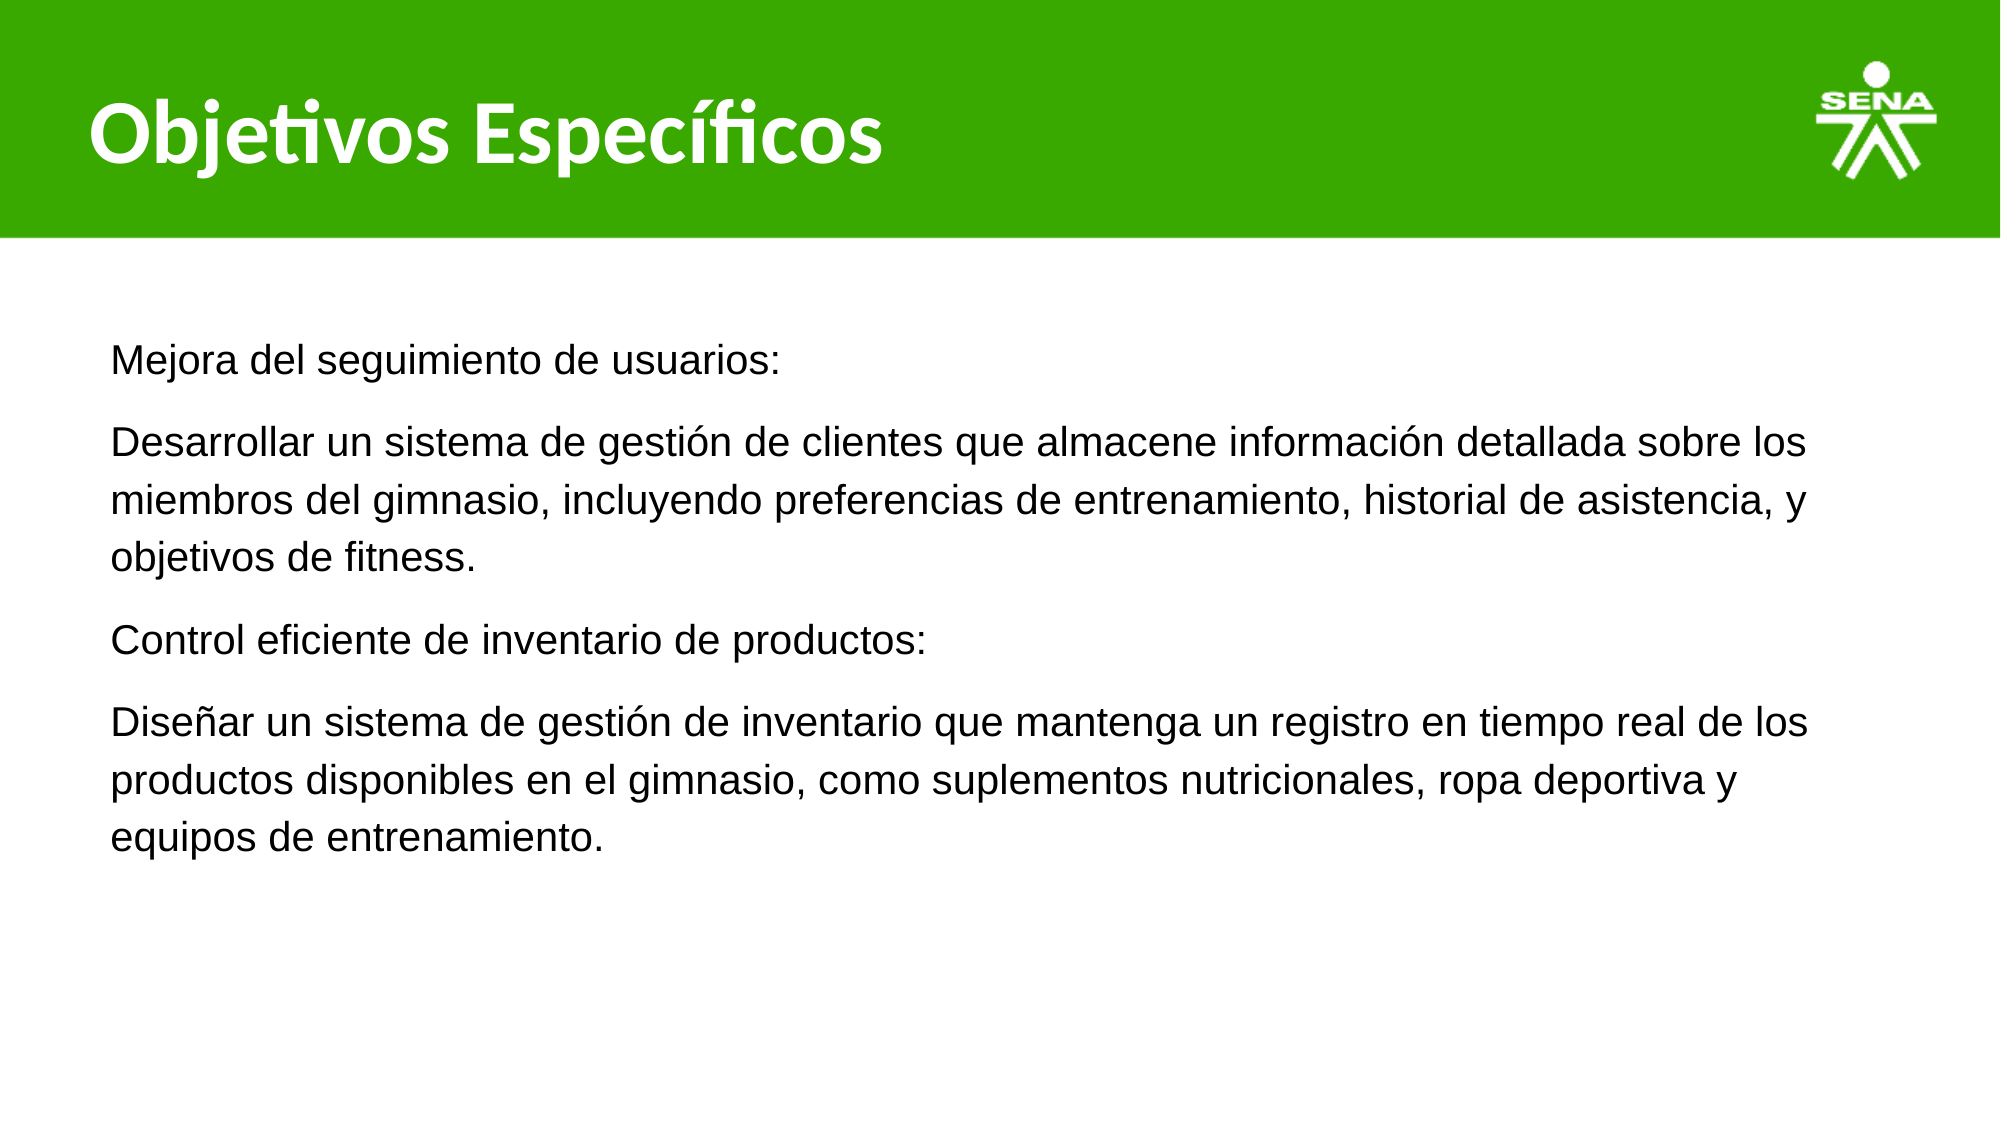

# Objetivos Específicos

Mejora del seguimiento de usuarios:
Desarrollar un sistema de gestión de clientes que almacene información detallada sobre los miembros del gimnasio, incluyendo preferencias de entrenamiento, historial de asistencia, y objetivos de fitness.
Control eficiente de inventario de productos:
Diseñar un sistema de gestión de inventario que mantenga un registro en tiempo real de los productos disponibles en el gimnasio, como suplementos nutricionales, ropa deportiva y equipos de entrenamiento.